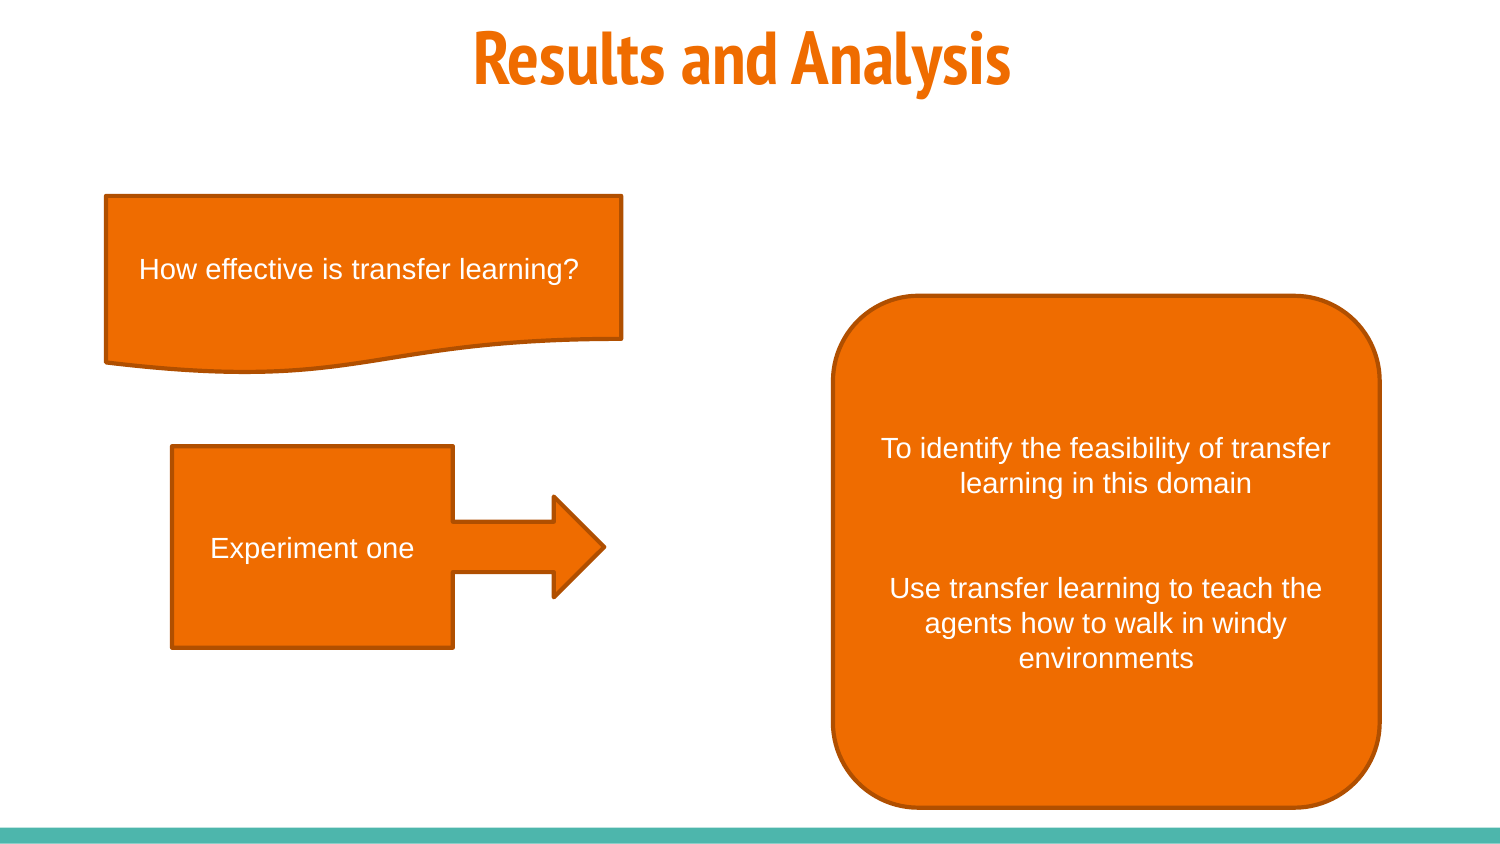

# Results and Analysis
How effective is transfer learning?

To identify the feasibility of transfer learning in this domain

Use transfer learning to teach the agents how to walk in windy environments

Experiment one